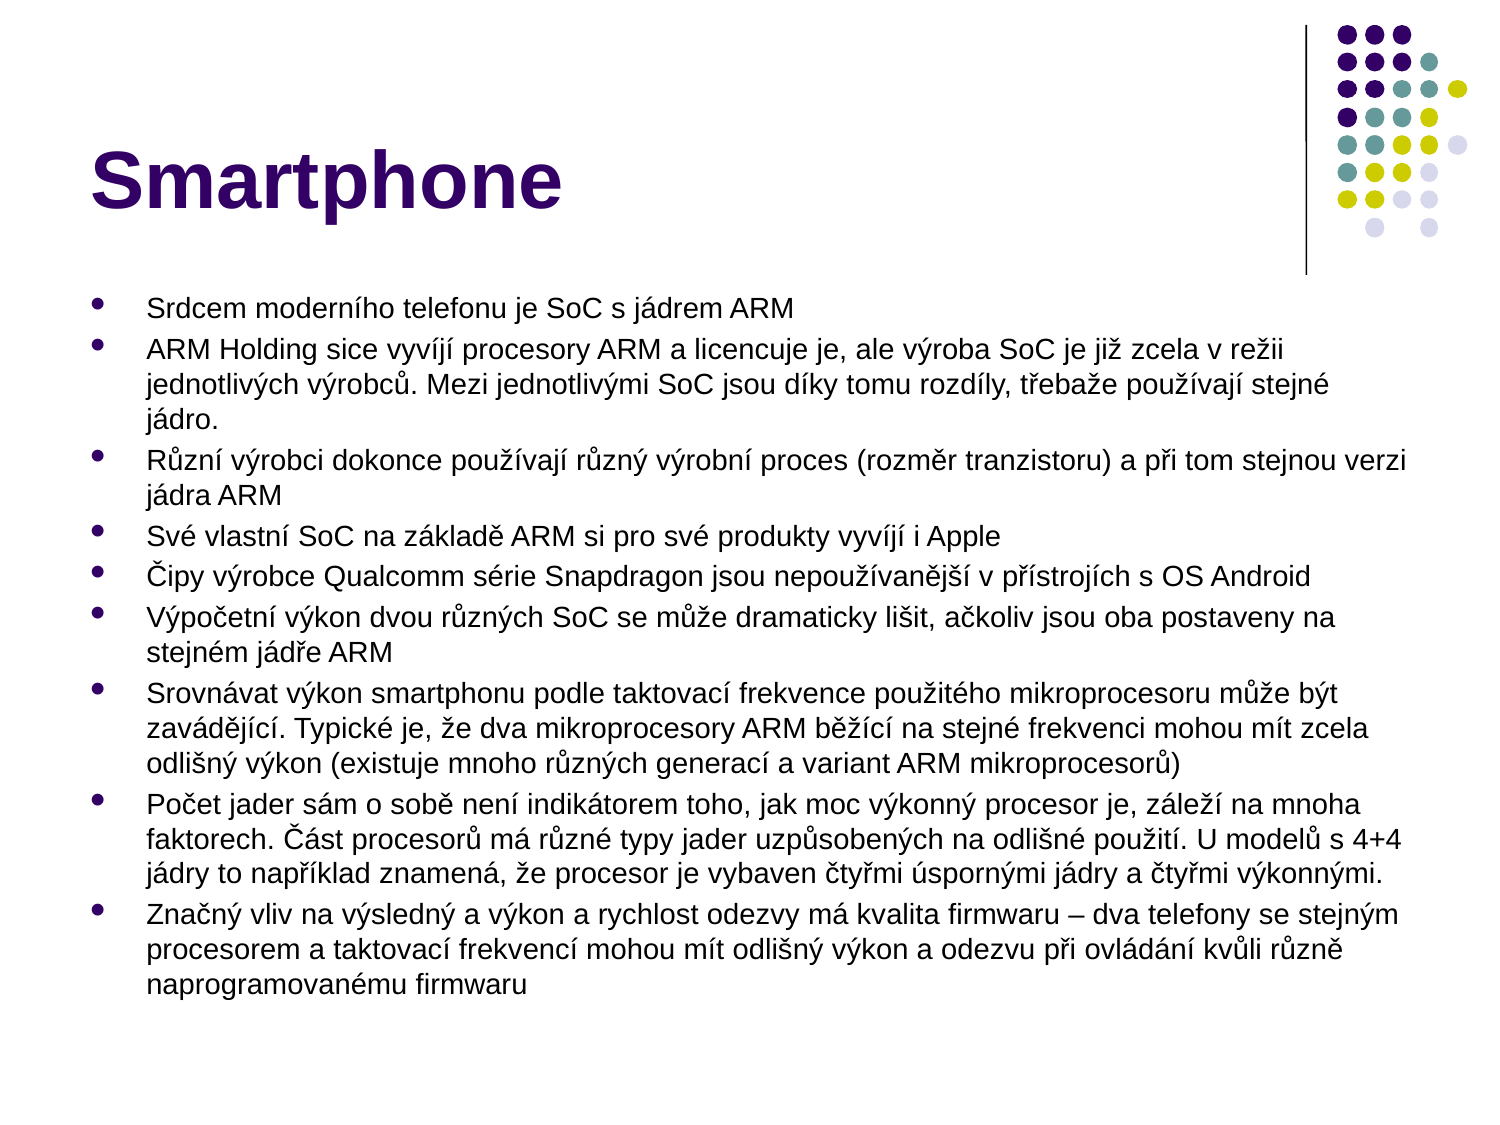

# Smartphone
Srdcem moderního telefonu je SoC s jádrem ARM
ARM Holding sice vyvíjí procesory ARM a licencuje je, ale výroba SoC je již zcela v režii jednotlivých výrobců. Mezi jednotlivými SoC jsou díky tomu rozdíly, třebaže používají stejné jádro.
Různí výrobci dokonce používají různý výrobní proces (rozměr tranzistoru) a při tom stejnou verzi jádra ARM
Své vlastní SoC na základě ARM si pro své produkty vyvíjí i Apple
Čipy výrobce Qualcomm série Snapdragon jsou nepoužívanější v přístrojích s OS Android
Výpočetní výkon dvou různých SoC se může dramaticky lišit, ačkoliv jsou oba postaveny na stejném jádře ARM
Srovnávat výkon smartphonu podle taktovací frekvence použitého mikroprocesoru může být zavádějící. Typické je, že dva mikroprocesory ARM běžící na stejné frekvenci mohou mít zcela odlišný výkon (existuje mnoho různých generací a variant ARM mikroprocesorů)
Počet jader sám o sobě není indikátorem toho, jak moc výkonný procesor je, záleží na mnoha faktorech. Část procesorů má různé typy jader uzpůsobených na odlišné použití. U modelů s 4+4 jádry to například znamená, že procesor je vybaven čtyřmi úspornými jádry a čtyřmi výkonnými.
Značný vliv na výsledný a výkon a rychlost odezvy má kvalita firmwaru – dva telefony se stejným procesorem a taktovací frekvencí mohou mít odlišný výkon a odezvu při ovládání kvůli různě naprogramovanému firmwaru